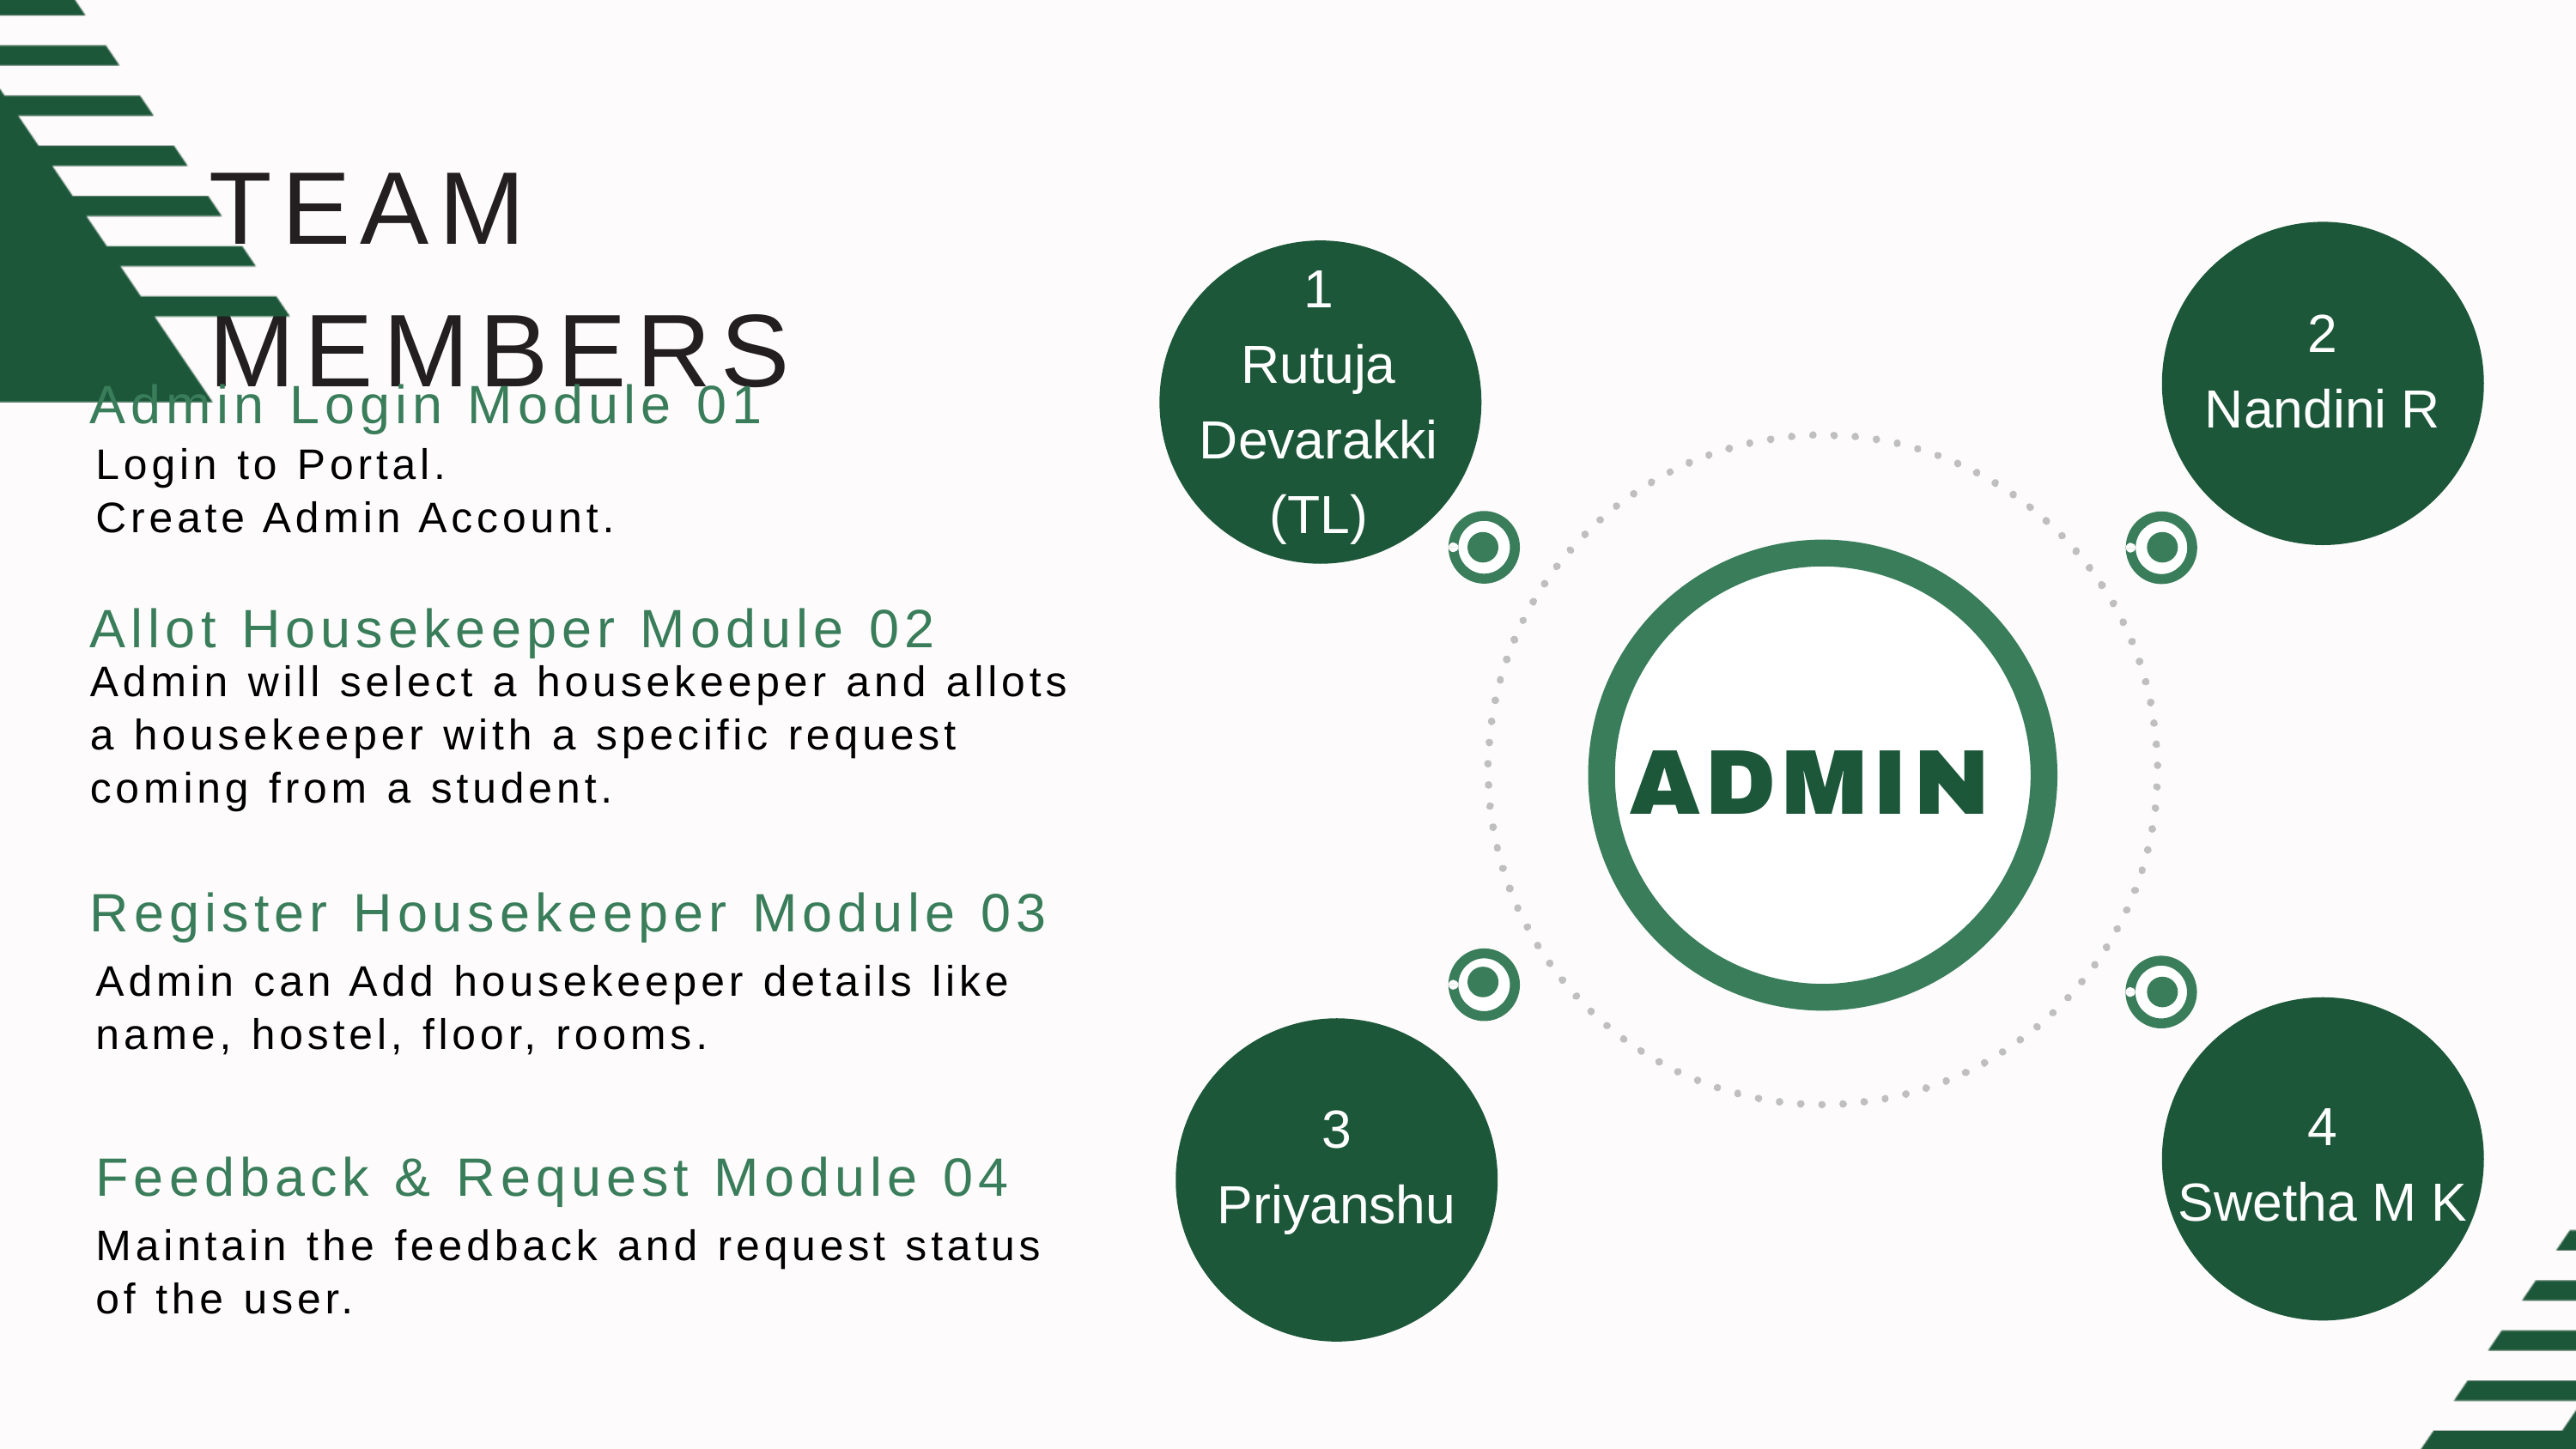

TEAM MEMBERS

1
Rutuja Devarakki
(TL)
2
Nandini R

Admin Login Module 01

Login to Portal.
Create Admin Account.

Allot Housekeeper Module 02
Admin will select a housekeeper and allots a housekeeper with a specific request coming from a student.
ADMIN
Register Housekeeper Module 03

Admin can Add housekeeper details like name, hostel, floor, rooms.

4
Swetha M K
3
Priyanshu

Feedback & Request Module 04
Maintain the feedback and request status of the user.